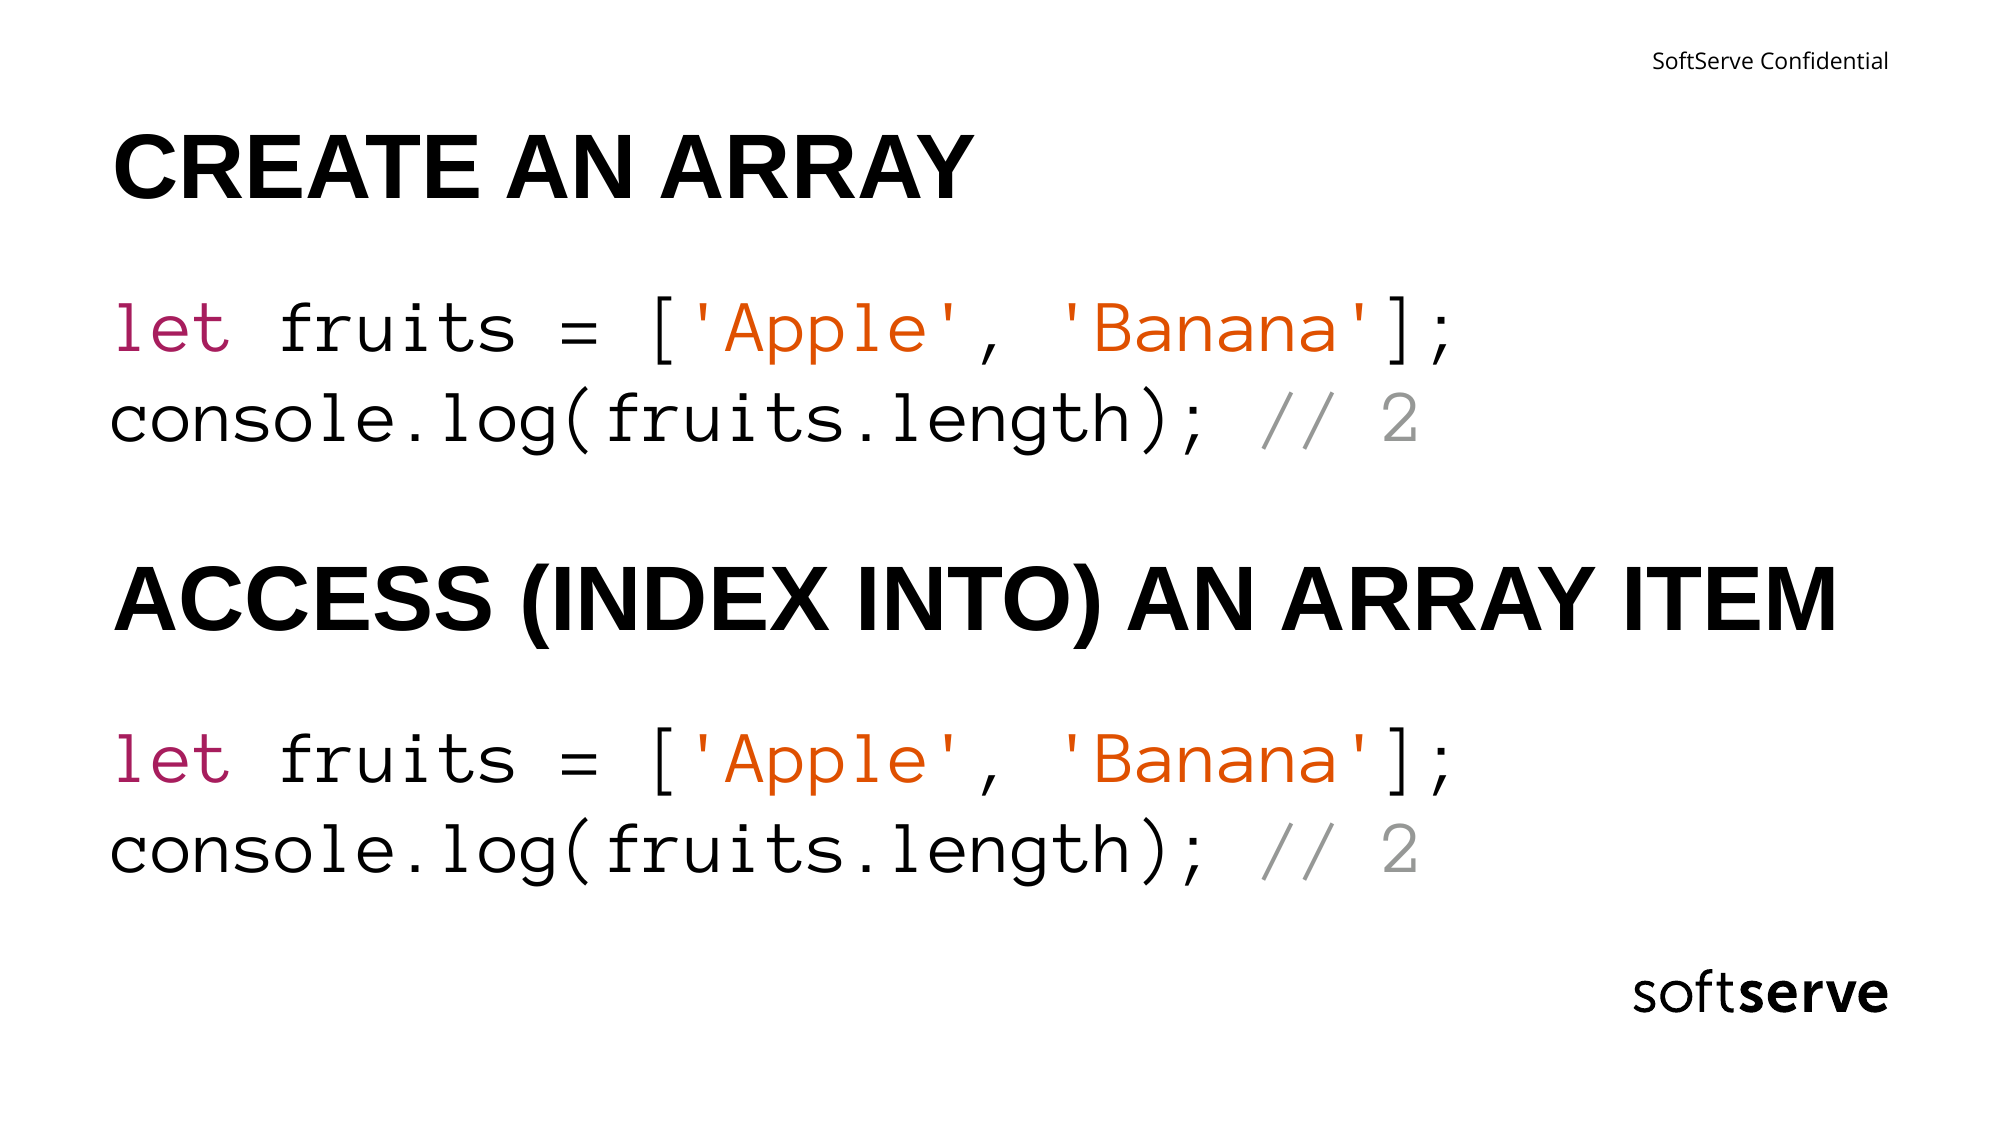

# CREATE AN ARRAY
let fruits = ['Apple', 'Banana'];
console.log(fruits.length); // 2
ACCESS (INDEX INTO) AN ARRAY ITEM
let fruits = ['Apple', 'Banana'];
console.log(fruits.length); // 2